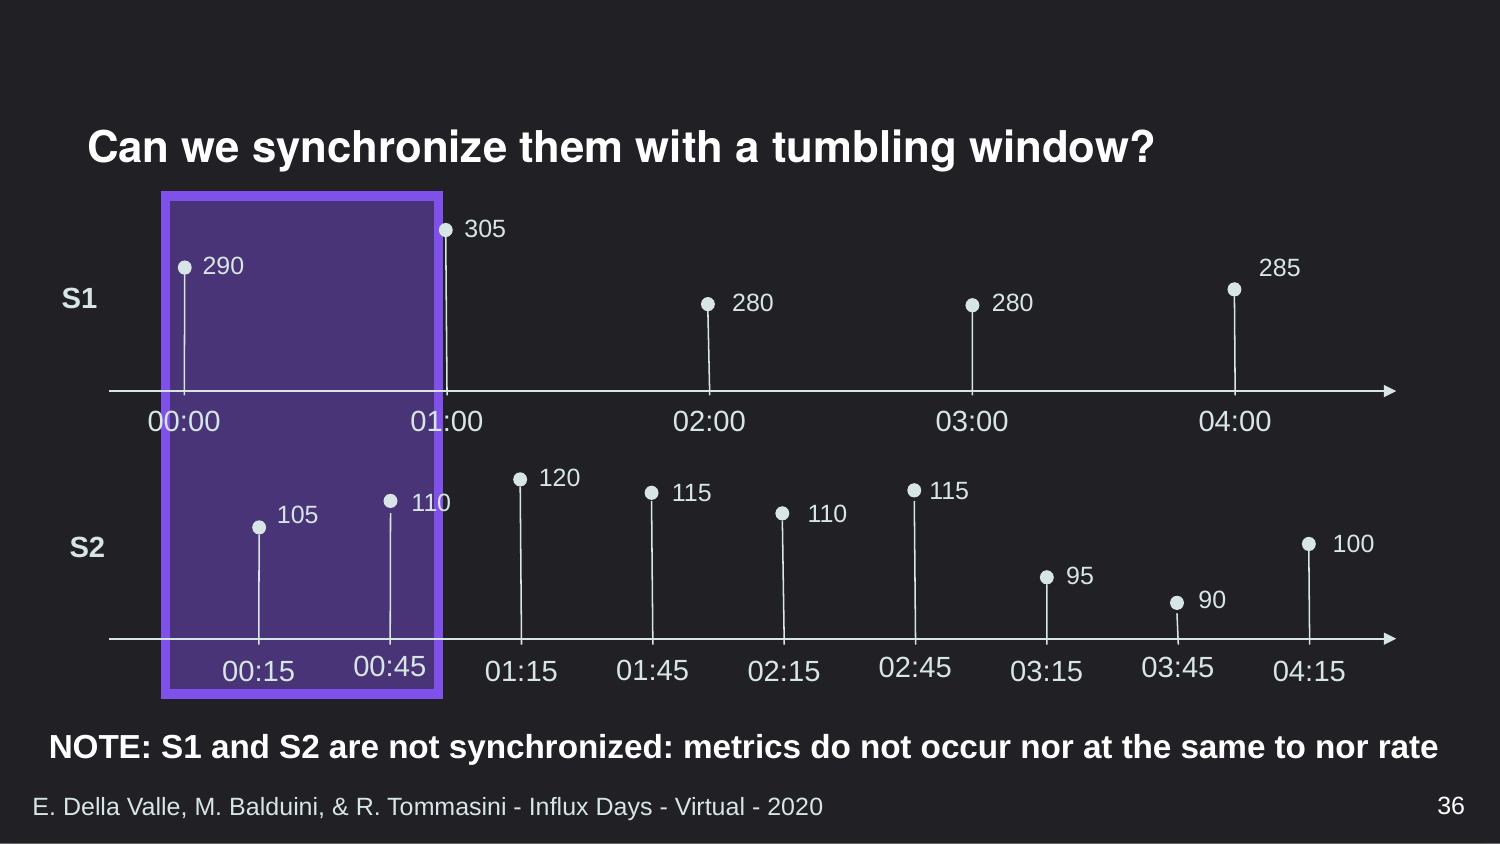

# Can we synchronize them with a tumbling window?

305

290
285

S1
280
280

00:00
01:00
02:00
03:00
04:00
120
115
115

01:15
110

02:45

01:45
110
105

00:45

02:15
100

00:15
S2

04:15
95

03:15
90

03:45
NOTE: S1 and S2 are not synchronized: metrics do not occur nor at the same to nor rate
36
E. Della Valle, M. Balduini, & R. Tommasini - Influx Days - Virtual - 2020